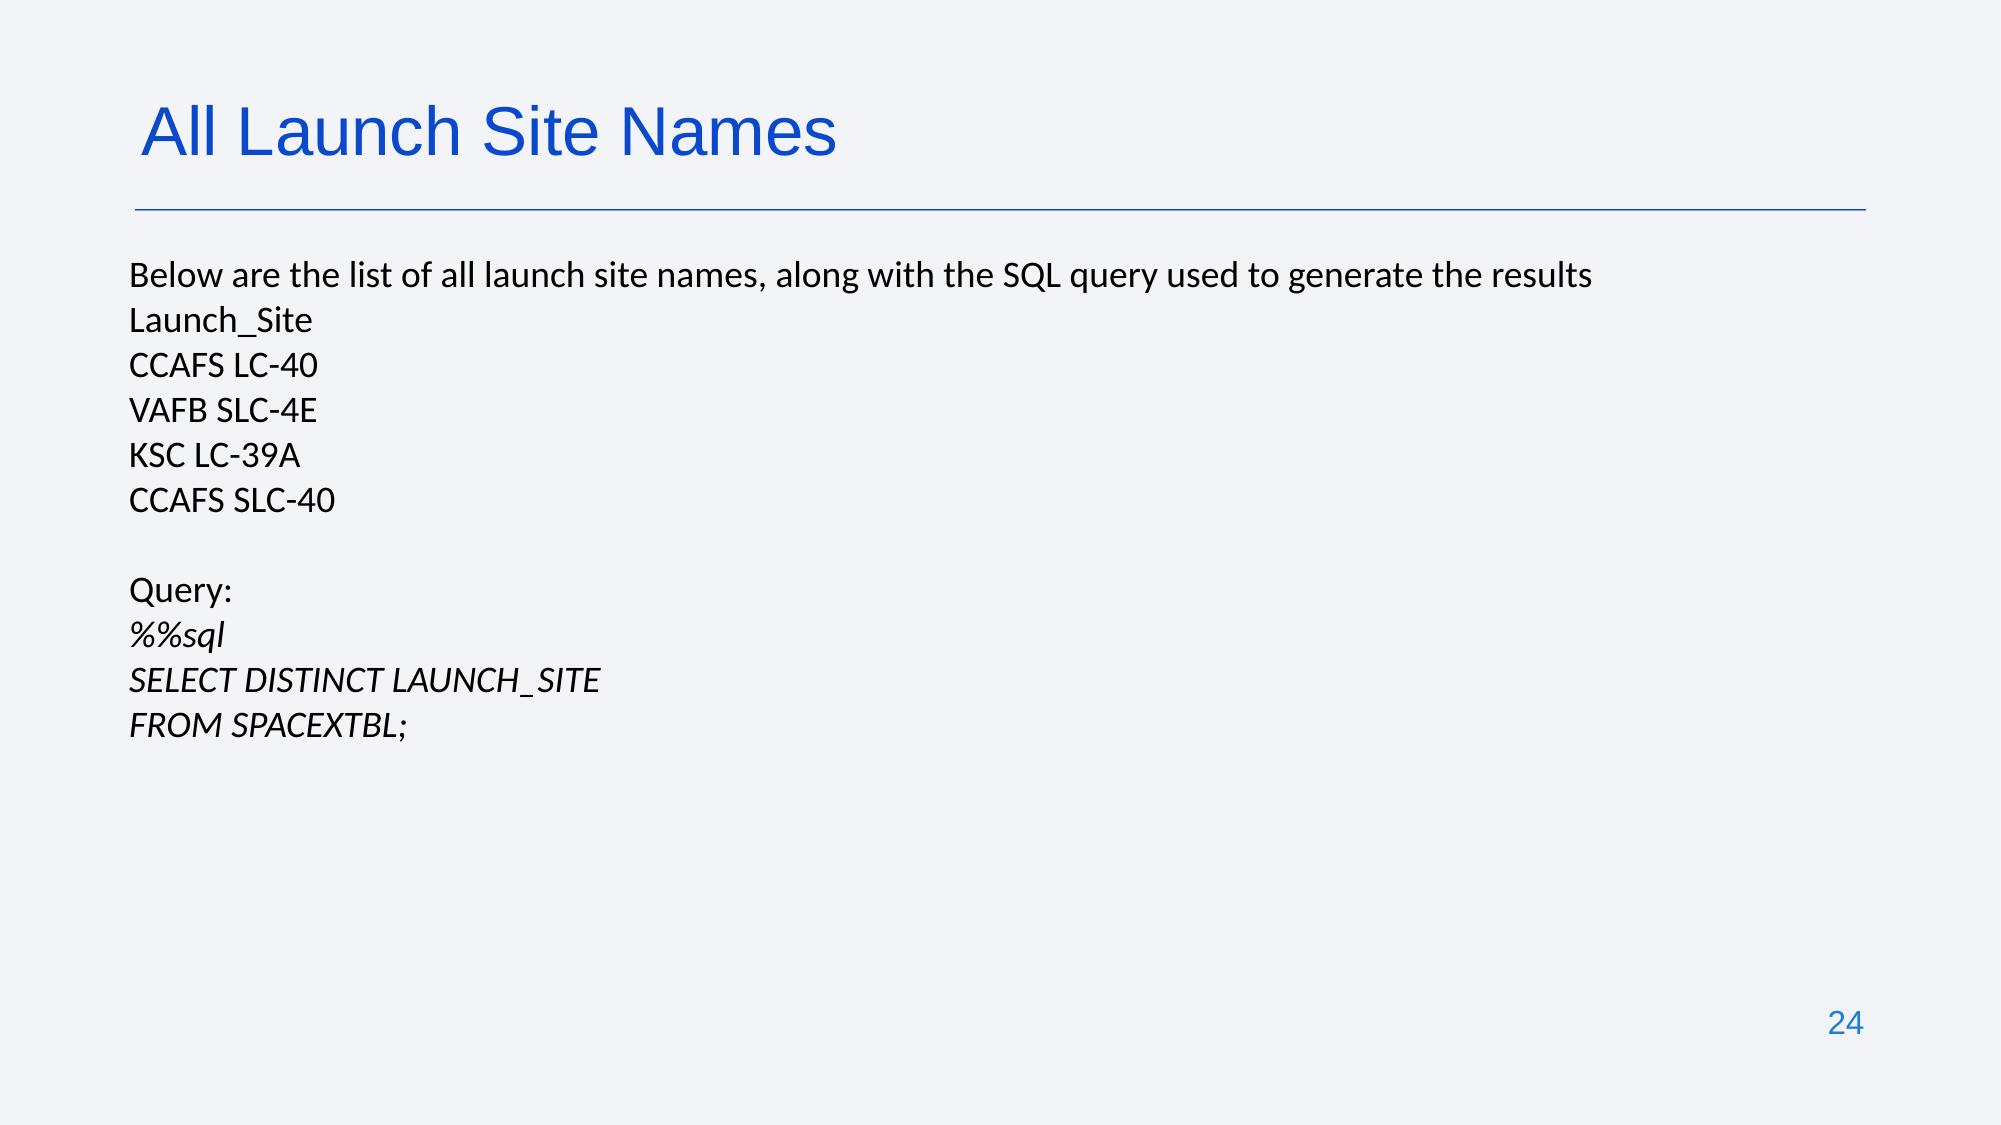

All Launch Site Names
Below are the list of all launch site names, along with the SQL query used to generate the results
Launch_Site
CCAFS LC-40
VAFB SLC-4E
KSC LC-39A
CCAFS SLC-40

Query:
%%sql
SELECT DISTINCT LAUNCH_SITE
FROM SPACEXTBL;
24